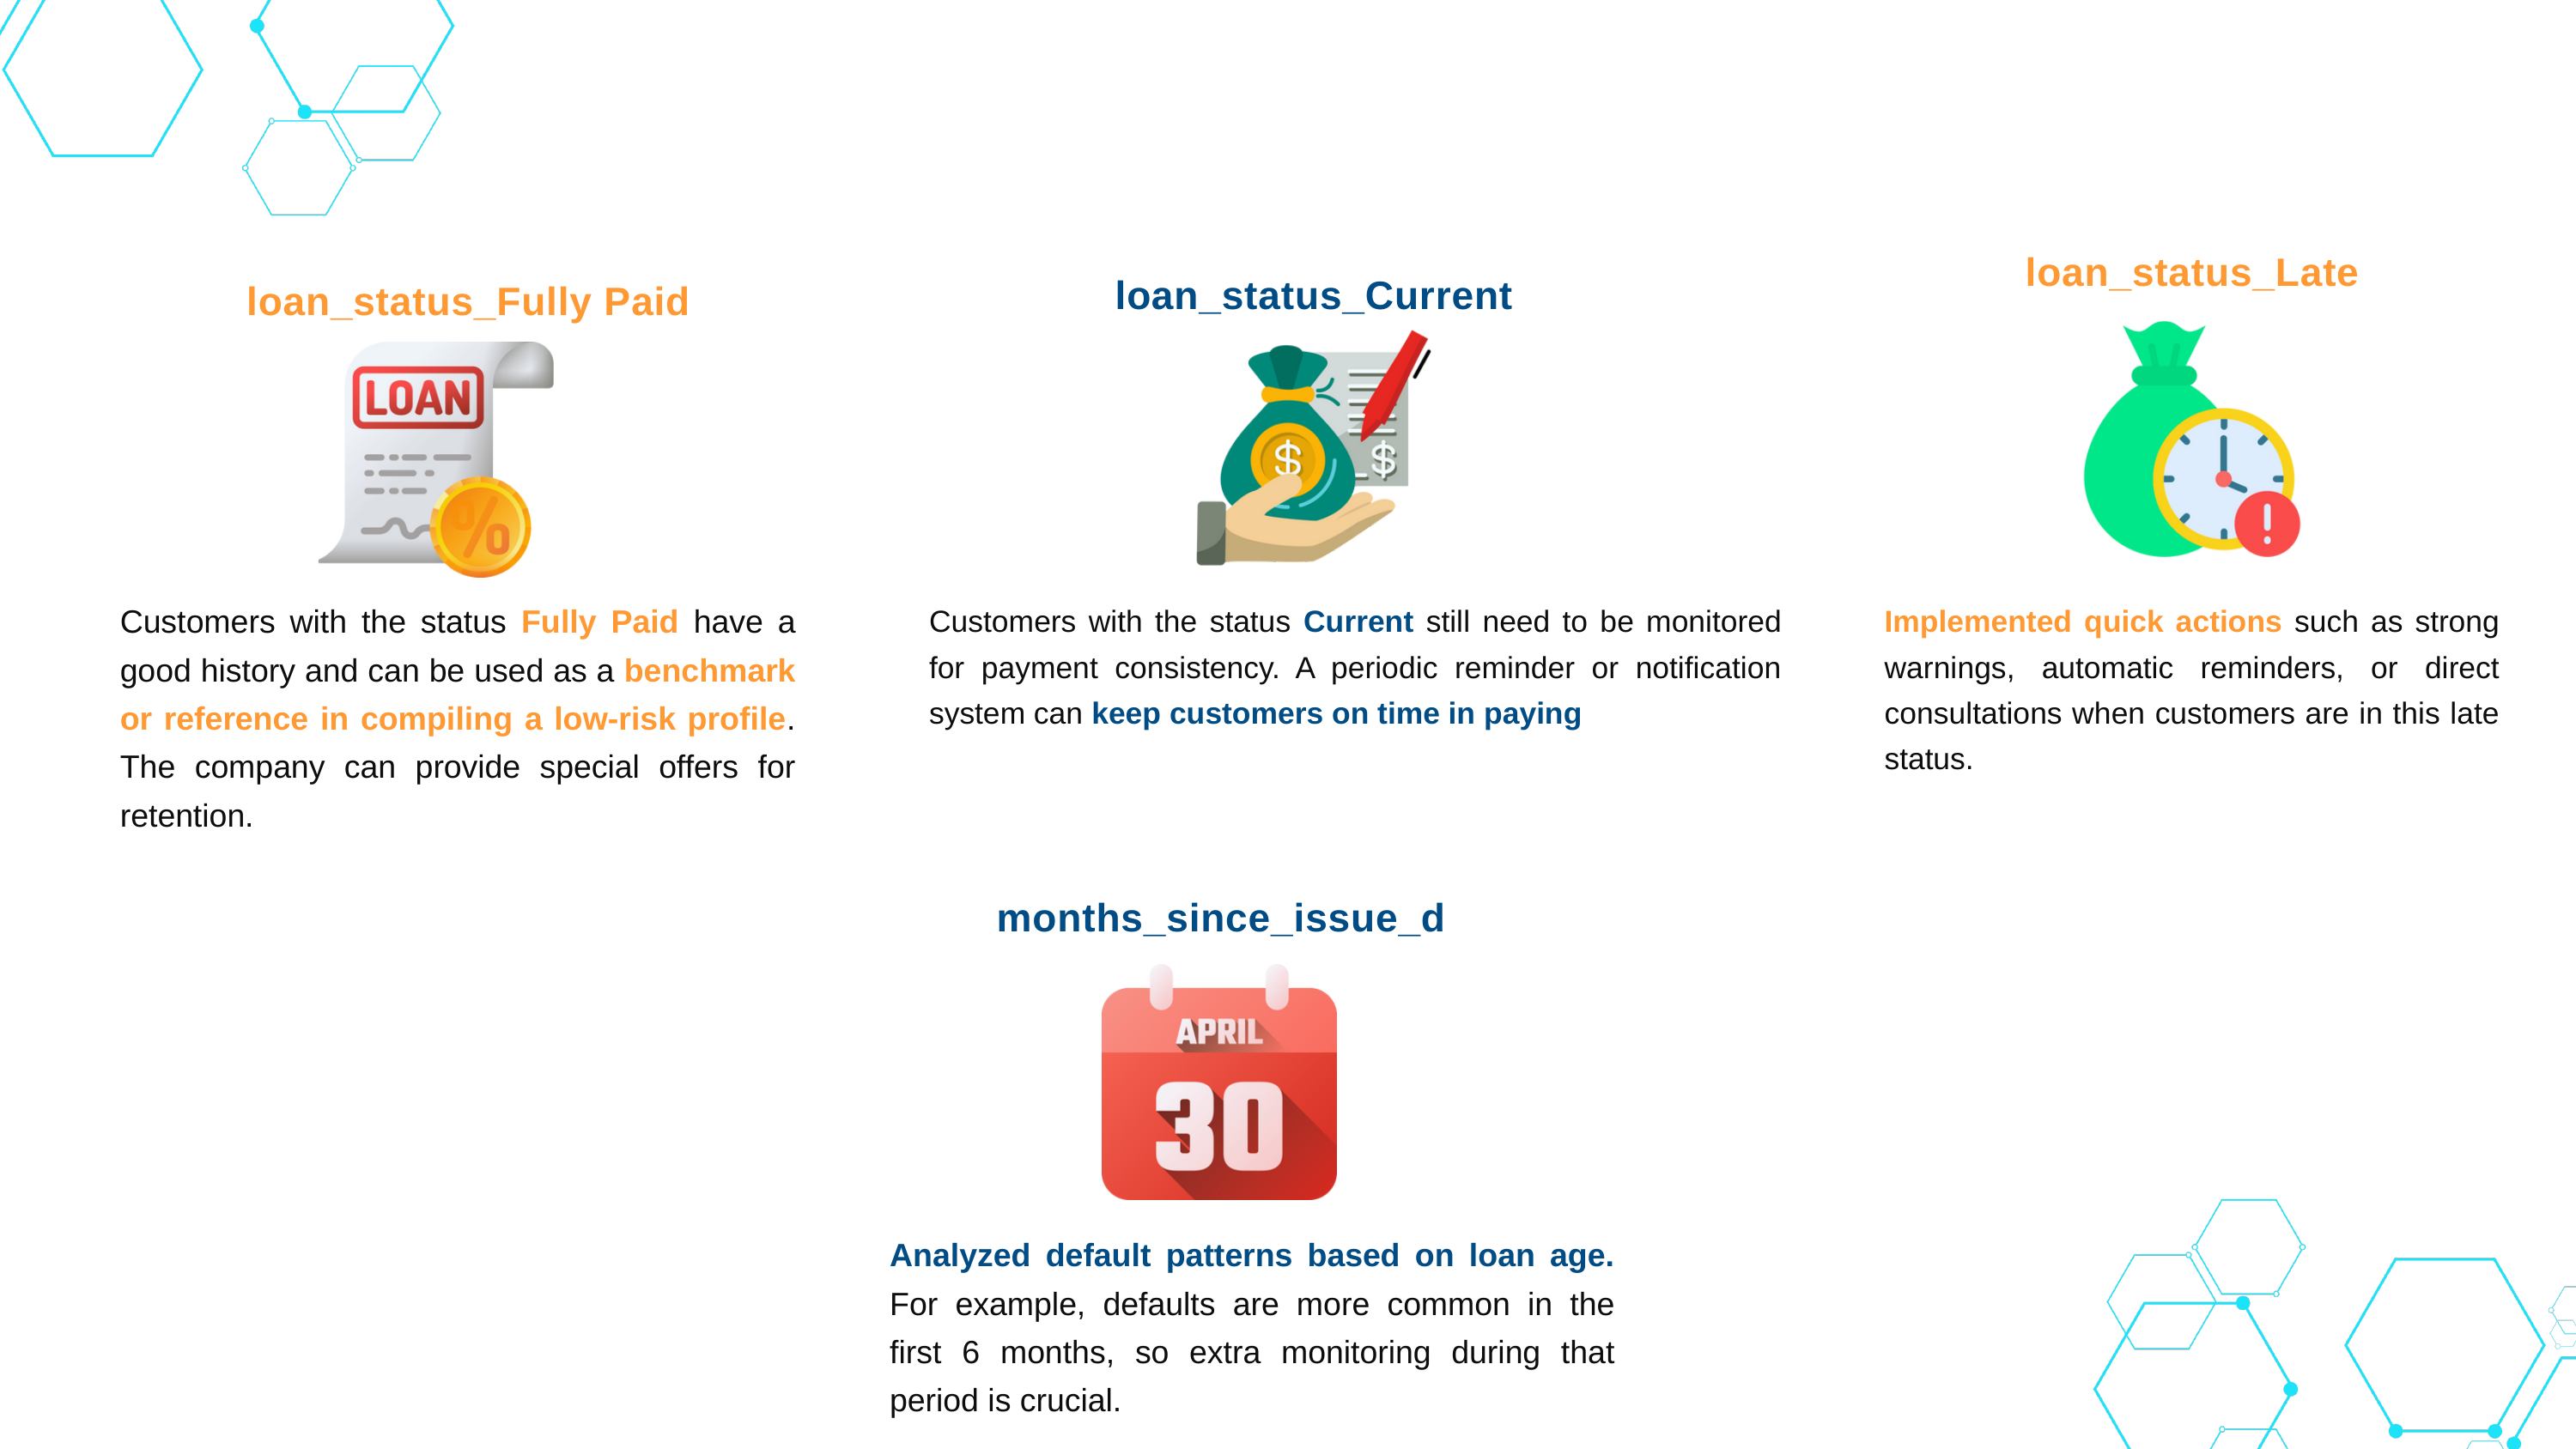

loan_status_Late
loan_status_Current
loan_status_Fully Paid

Customers with the status Fully Paid have a good history and can be used as a benchmark or reference in compiling a low-risk profile. The company can provide special offers for retention.
Customers with the status Current still need to be monitored for payment consistency. A periodic reminder or notification system can keep customers on time in paying
Implemented quick actions such as strong warnings, automatic reminders, or direct consultations when customers are in this late status.
months_since_issue_d

Analyzed default patterns based on loan age. For example, defaults are more common in the first 6 months, so extra monitoring during that period is crucial.